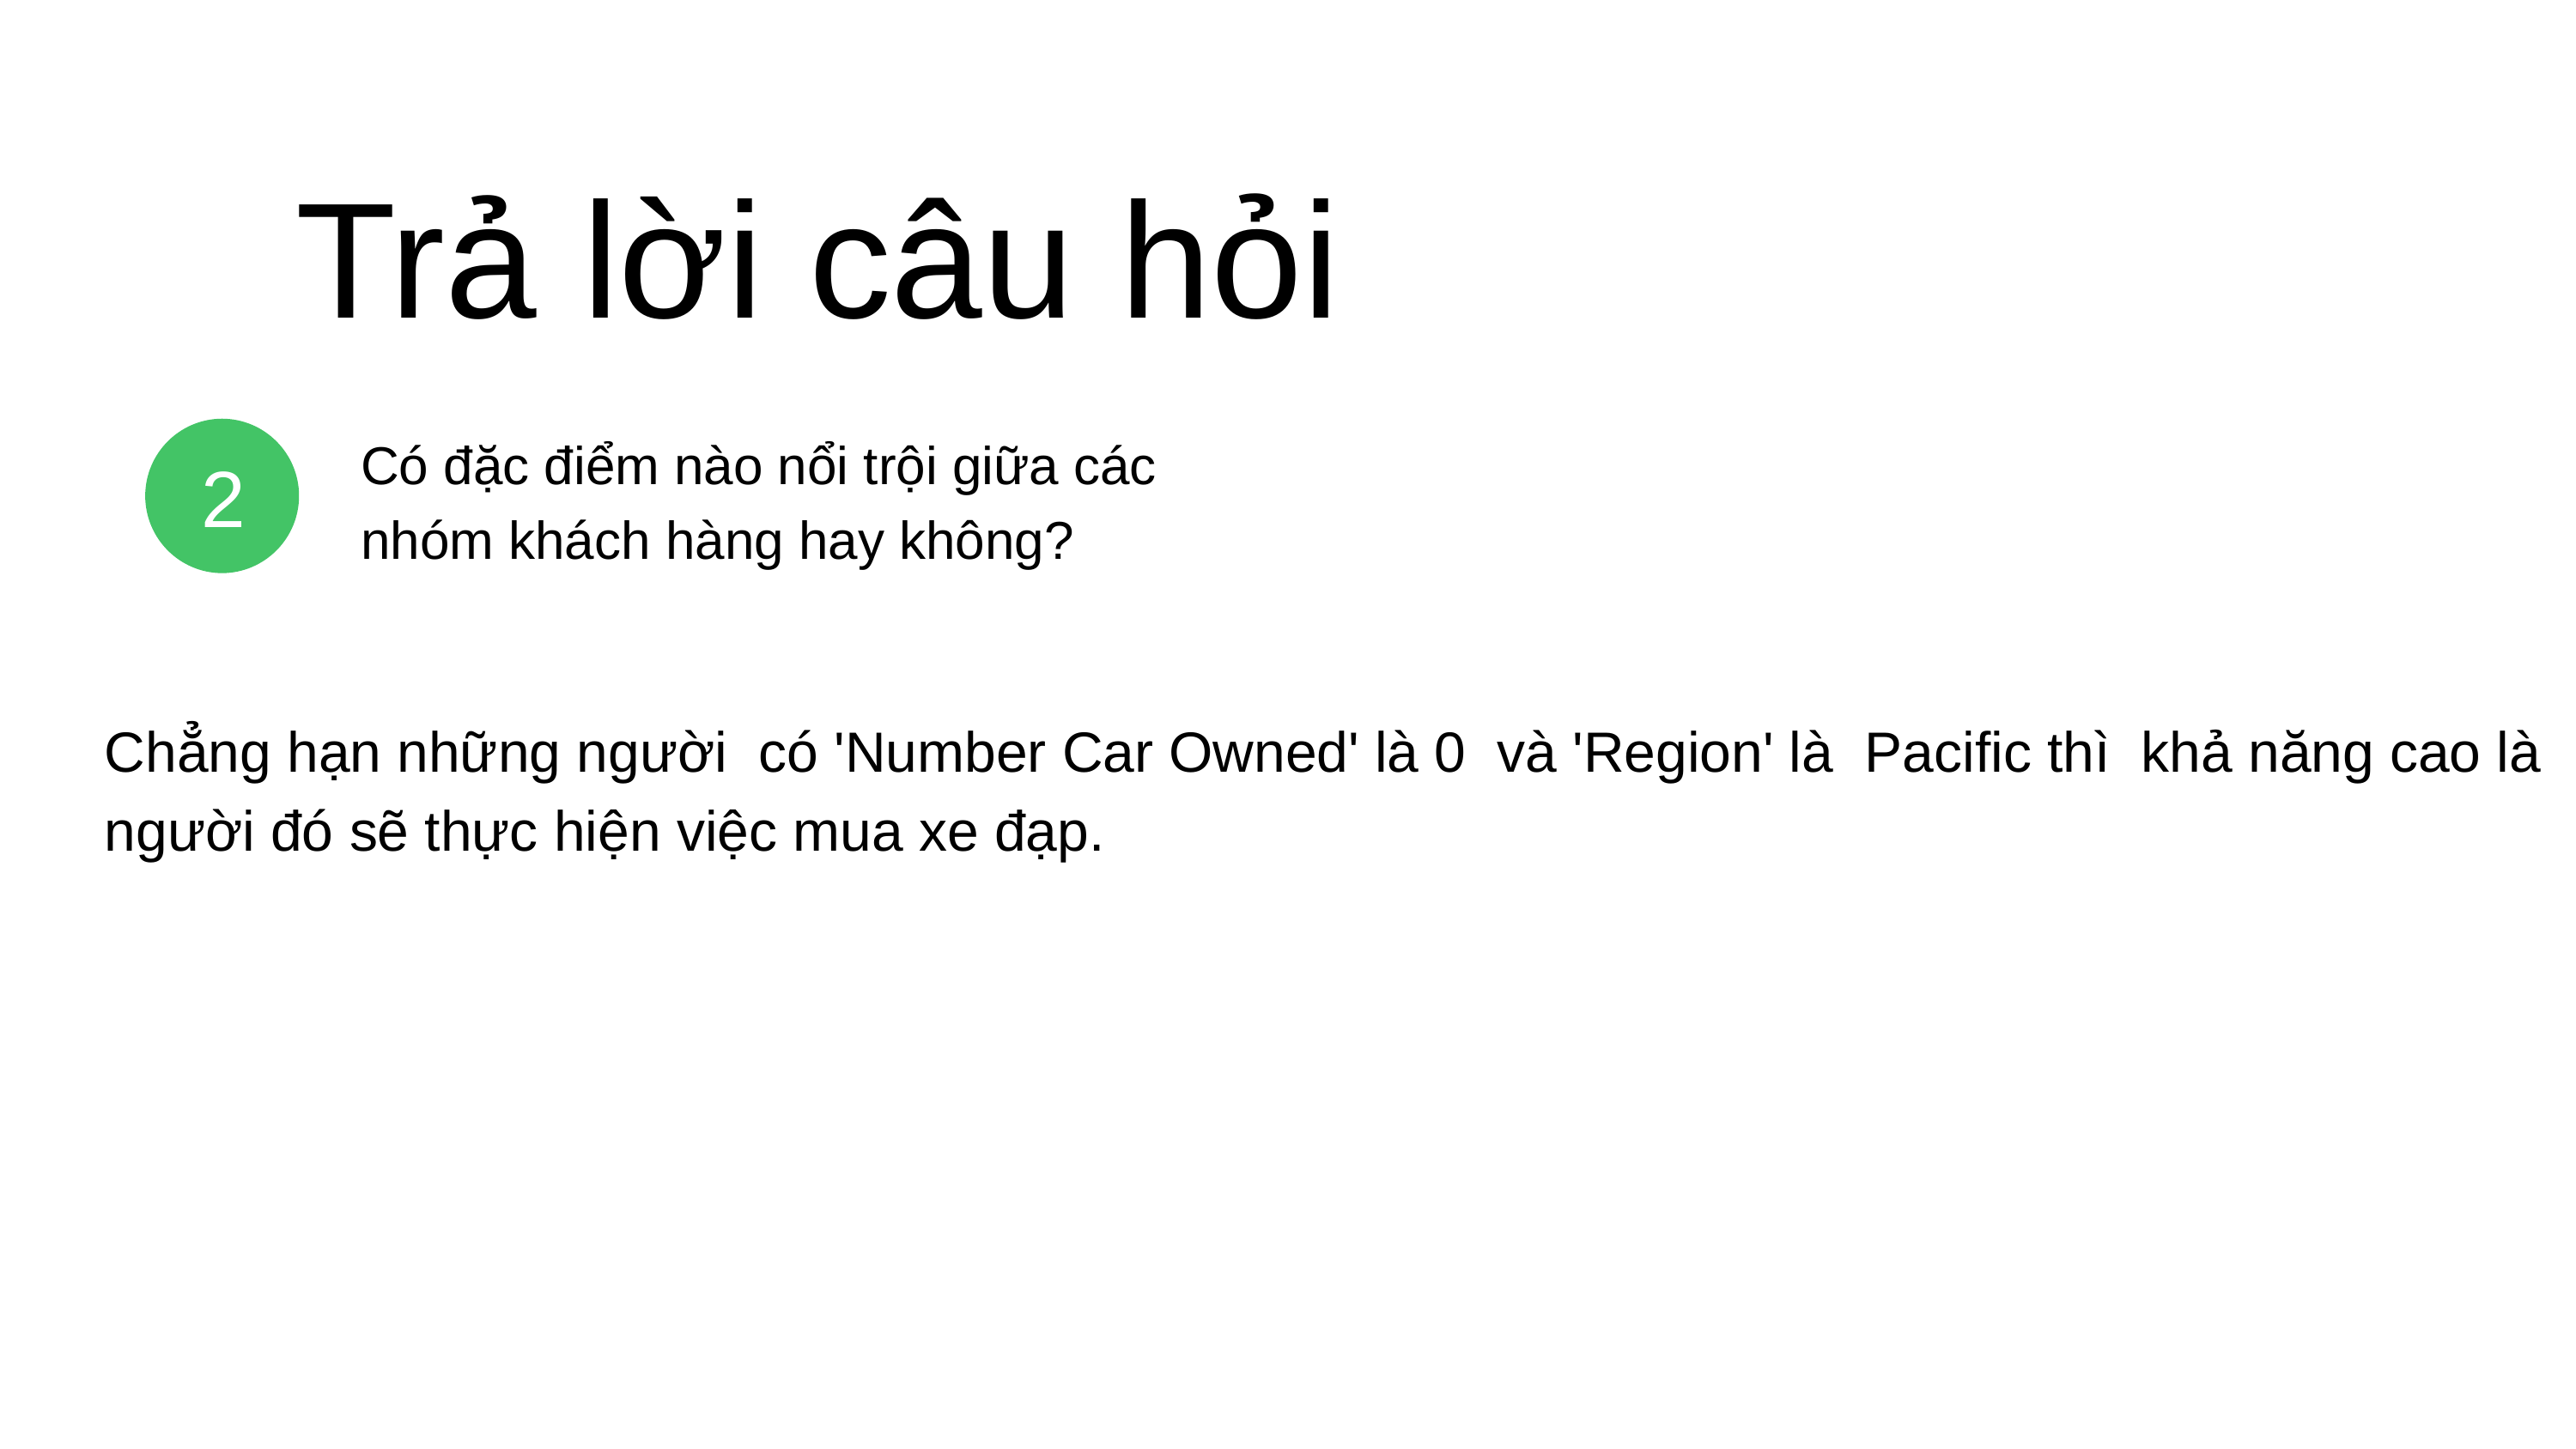

Trả lời câu hỏi

Có đặc điểm nào nổi trội giữa các nhóm khách hàng hay không?
2
Chẳng hạn những người  có 'Number Car Owned' là 0  và 'Region' là  Pacific thì  khả năng cao là người đó sẽ thực hiện việc mua xe đạp.
2
3